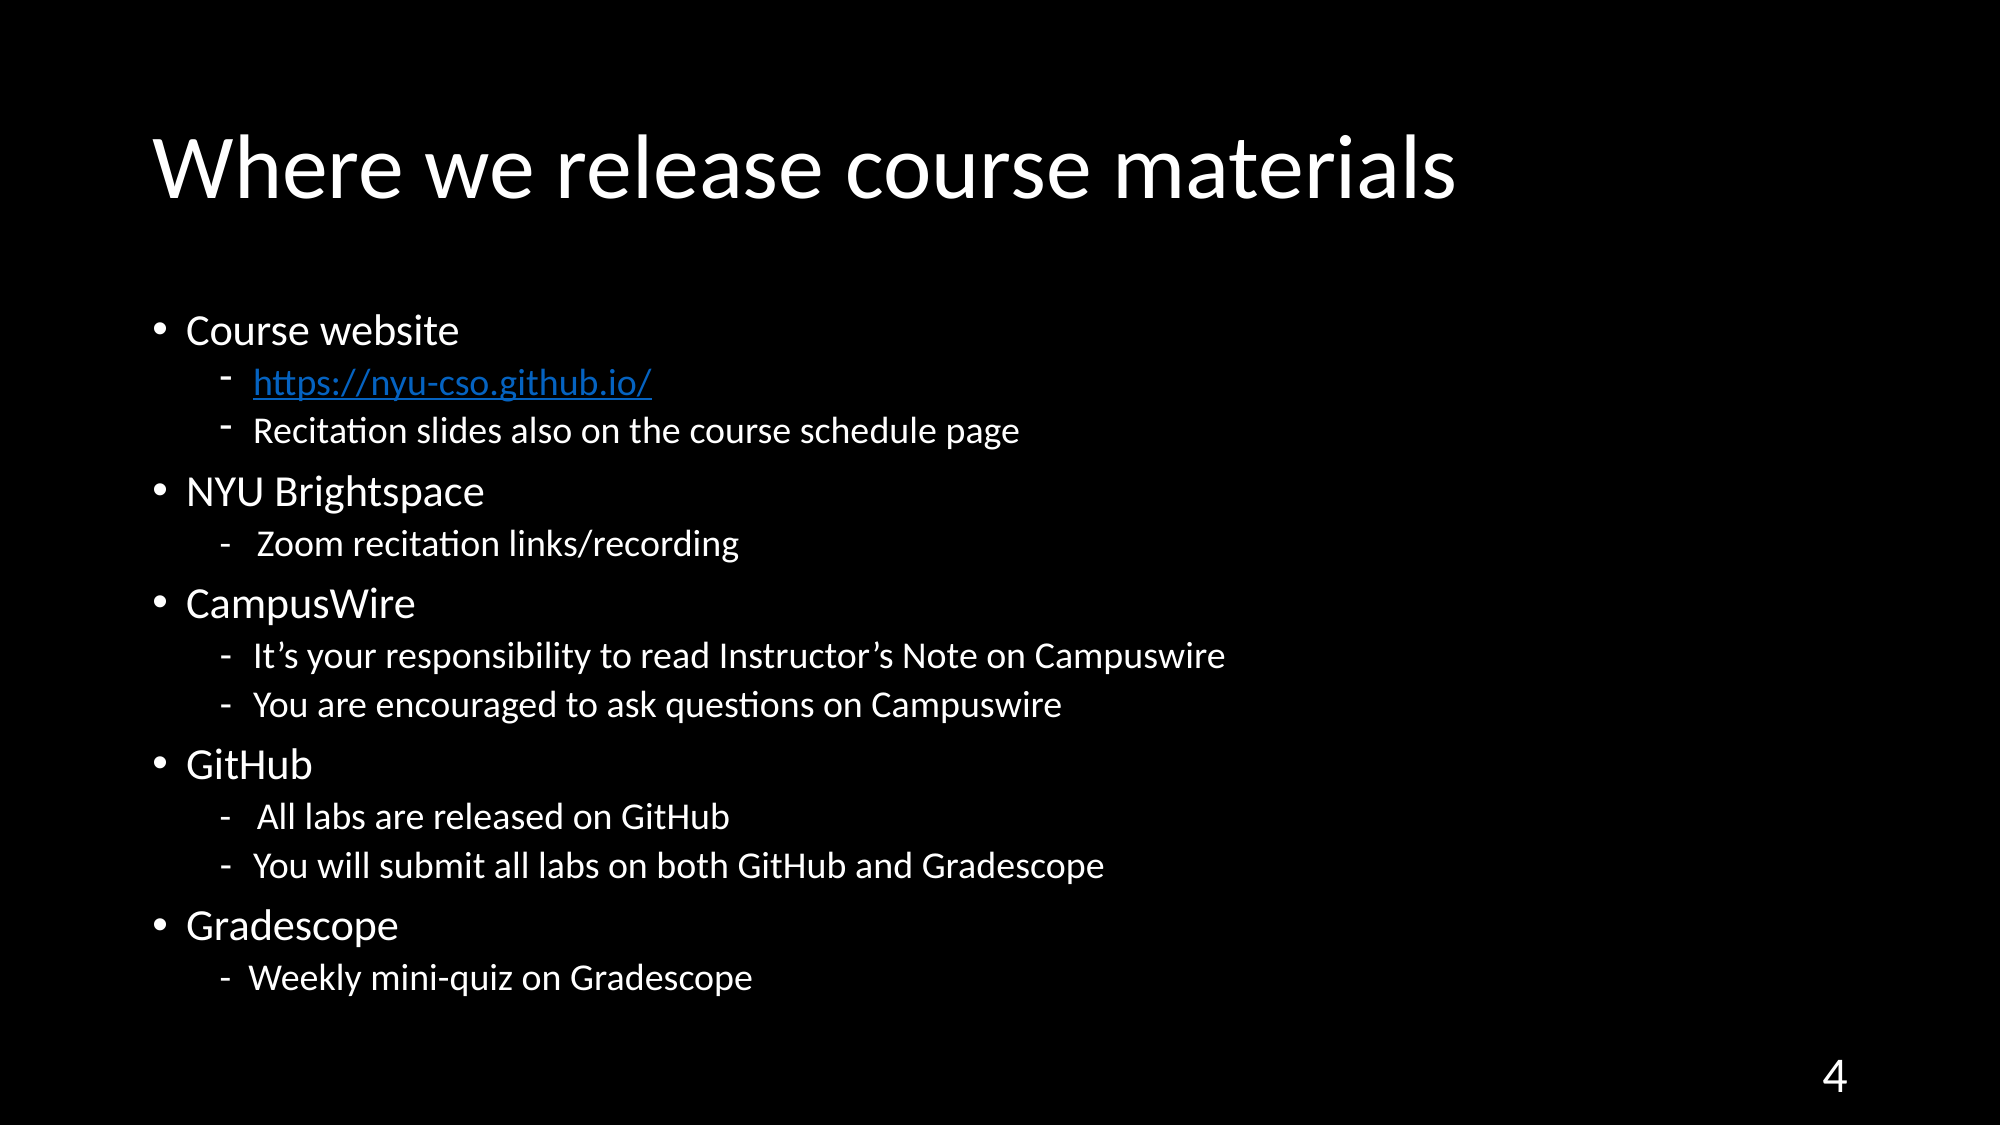

# Where we release course materials
Course website
https://nyu-cso.github.io/
Recitation slides also on the course schedule page
NYU Brightspace
-   Zoom recitation links/recording
CampusWire
It’s your responsibility to read Instructor’s Note on Campuswire
You are encouraged to ask questions on Campuswire
GitHub
-   All labs are released on GitHub
You will submit all labs on both GitHub and Gradescope
Gradescope
-  Weekly mini-quiz on Gradescope
4